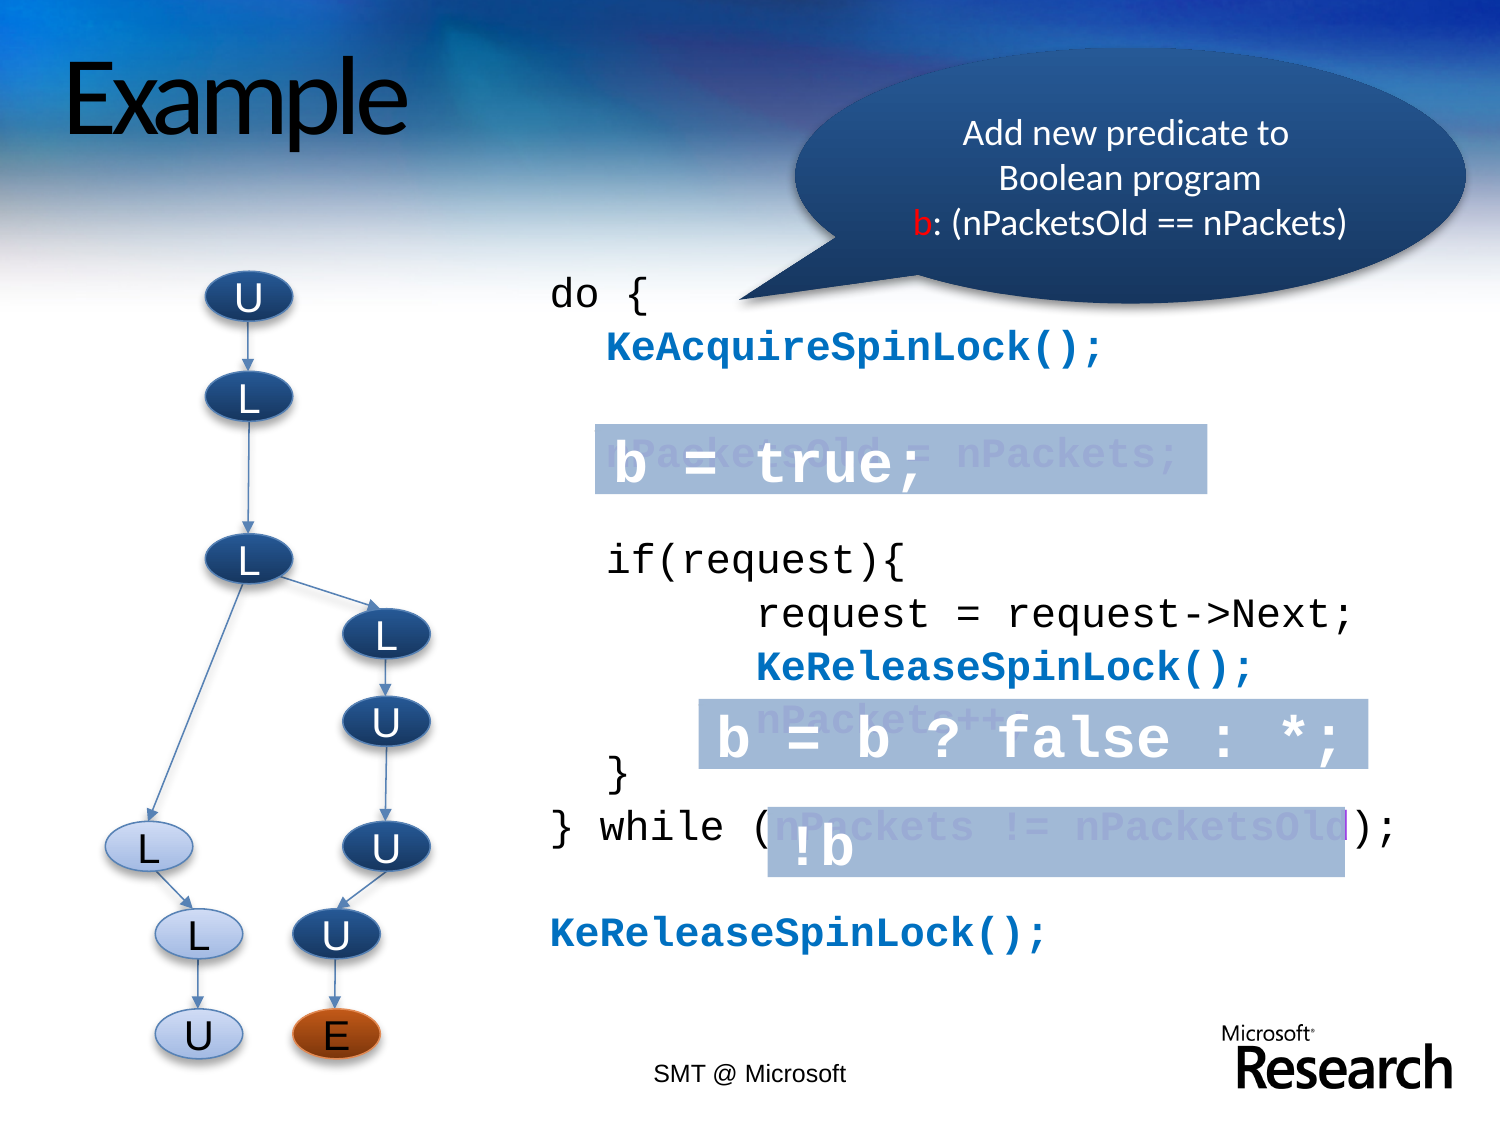

# Example
Add new predicate to
Boolean program
b: (nPacketsOld == nPackets)
do {
	KeAcquireSpinLock();

	nPacketsOld = nPackets;

	if(request){
		request = request->Next;
		KeReleaseSpinLock();
		nPackets++;
	}
} while (nPackets != nPacketsOld);

KeReleaseSpinLock();

U
L
b = true;
L
L
U
b = b ? false : *;
!b
L
U
L
U
U
E
SMT @ Microsoft